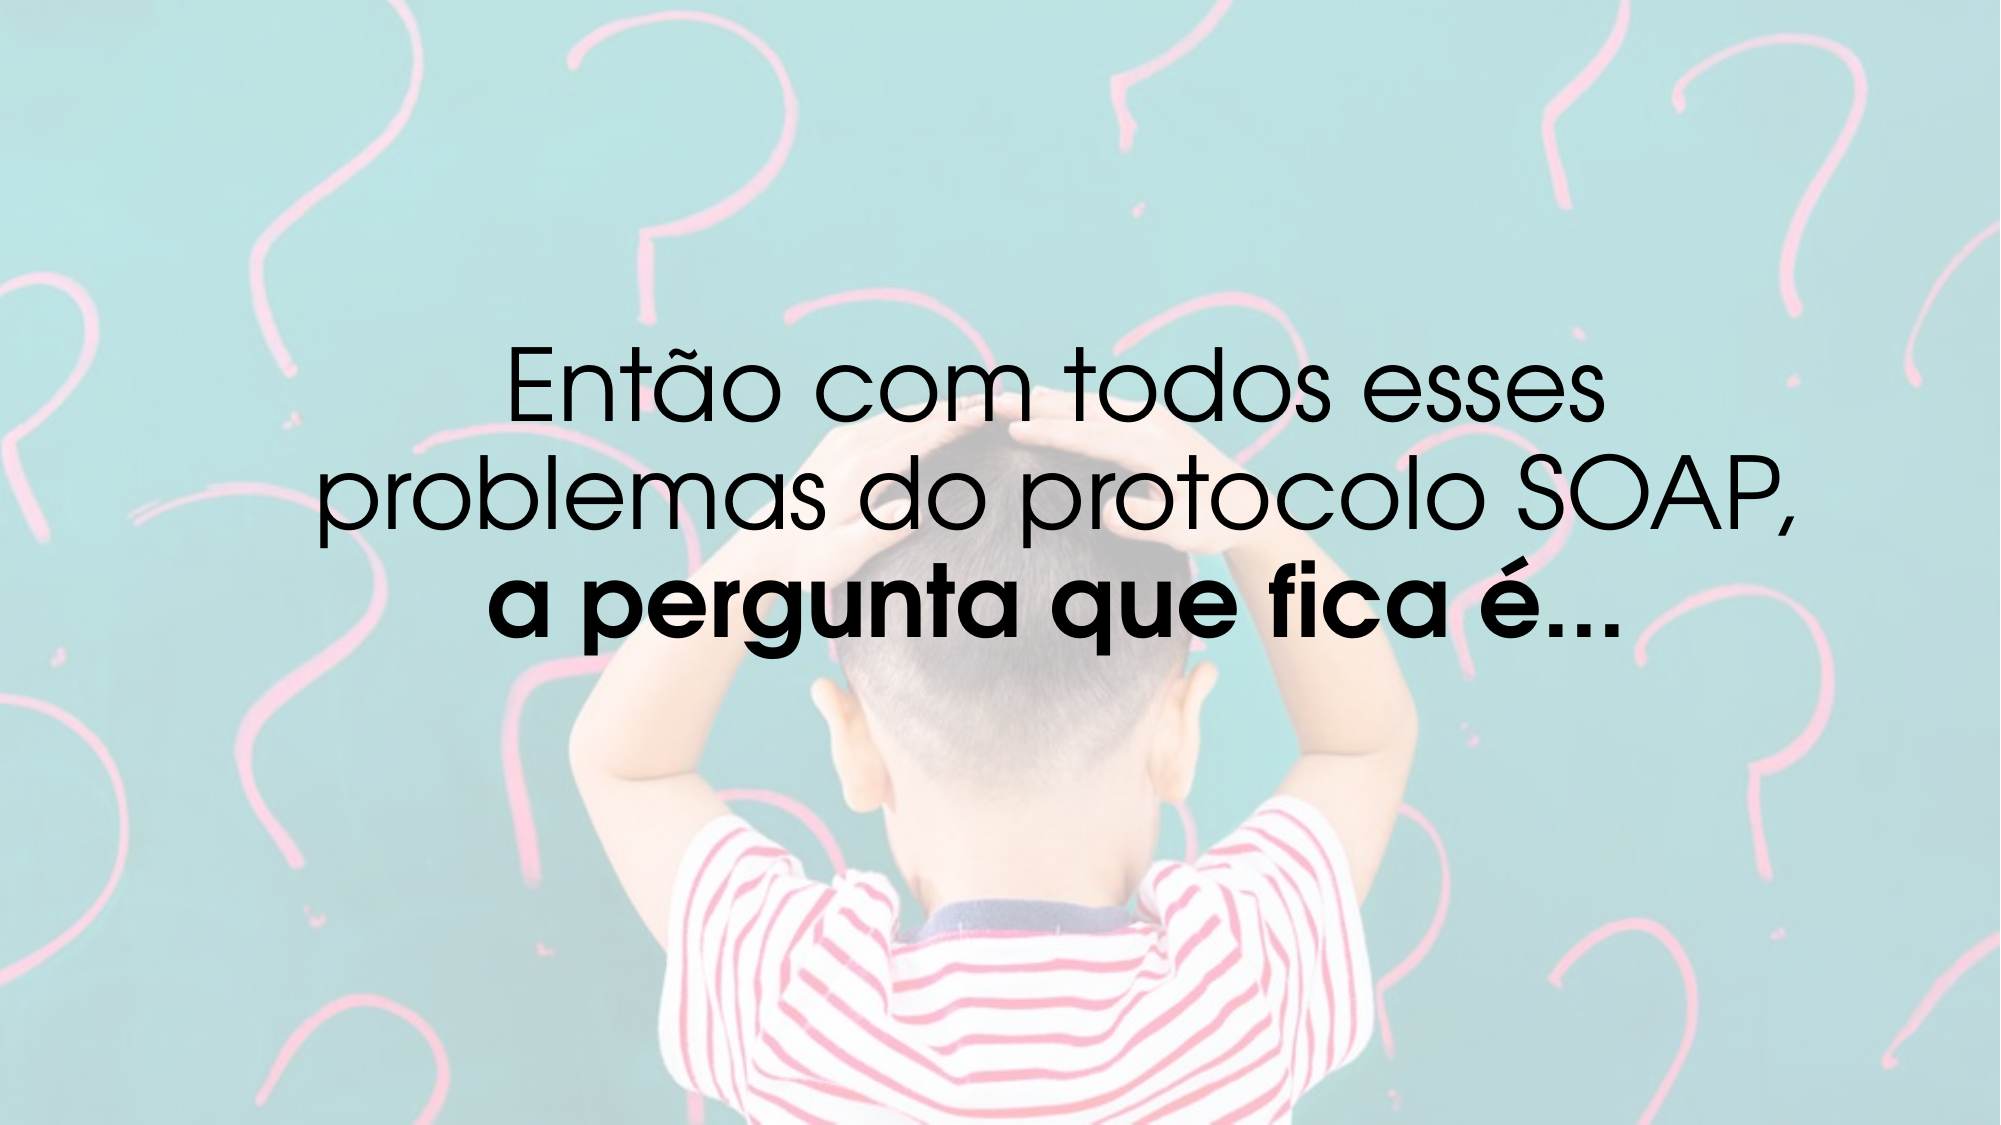

# Então com todos esses problemas do protocolo SOAP, a pergunta que fica é...